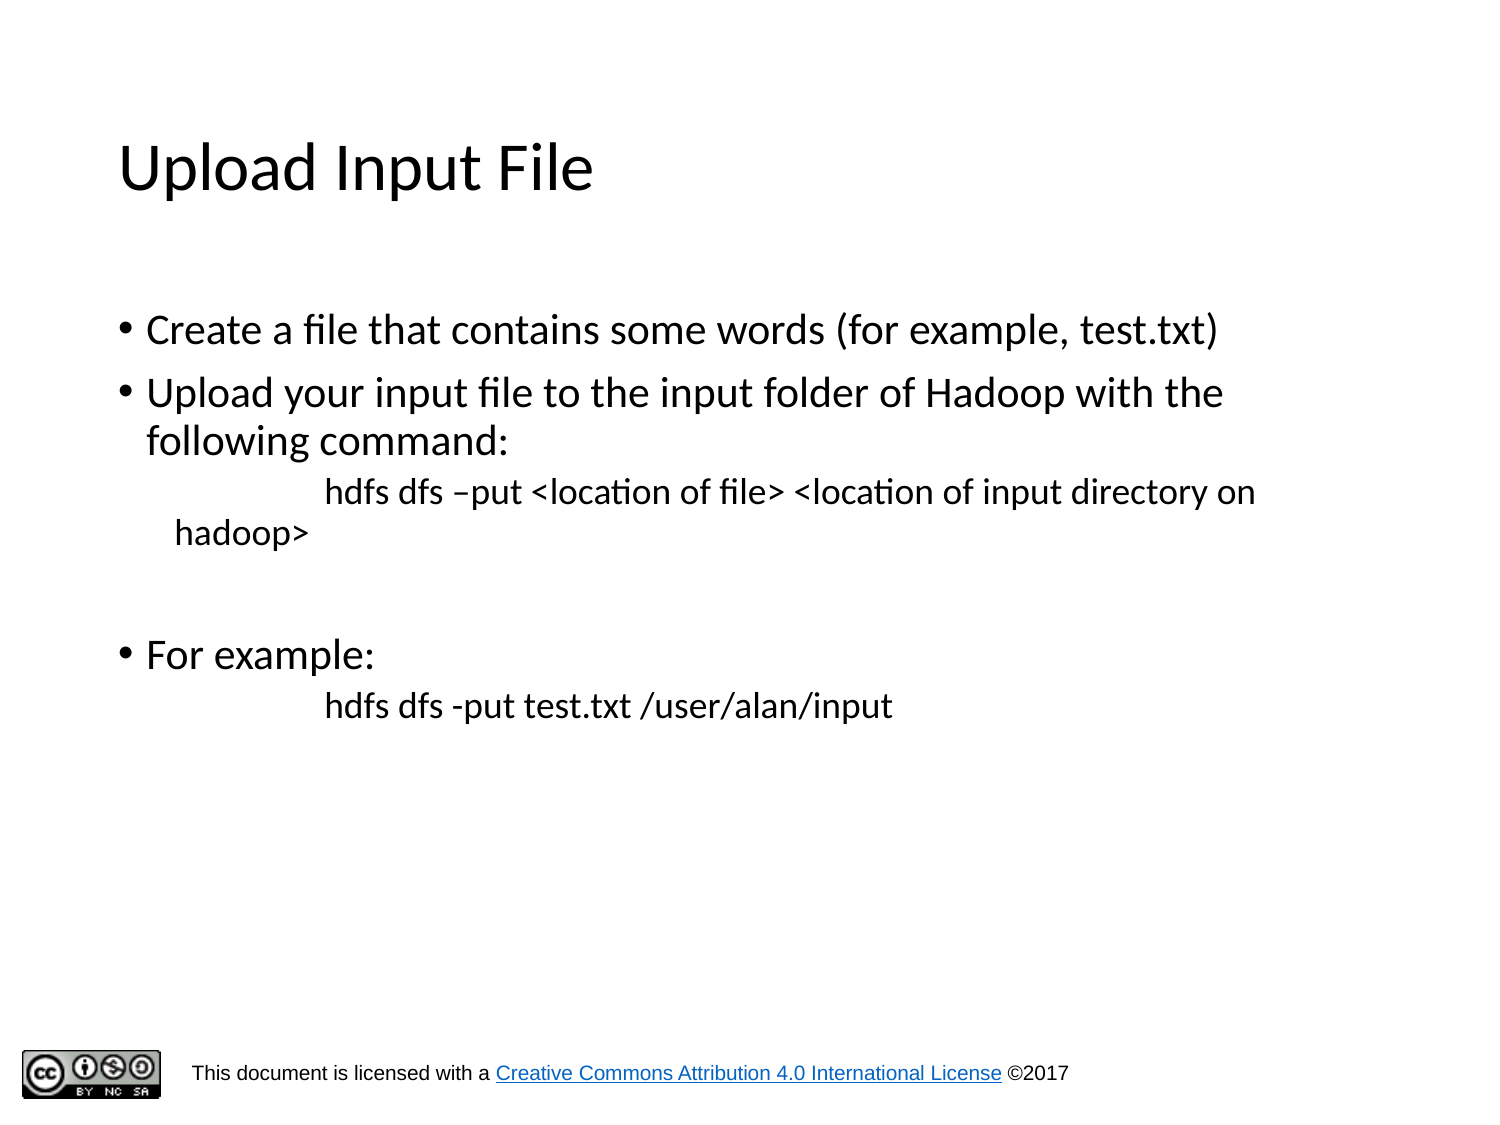

# Upload Input File
Create a file that contains some words (for example, test.txt)
Upload your input file to the input folder of Hadoop with the following command:
	hdfs dfs –put <location of file> <location of input directory on hadoop>

For example:
	hdfs dfs -put test.txt /user/alan/input